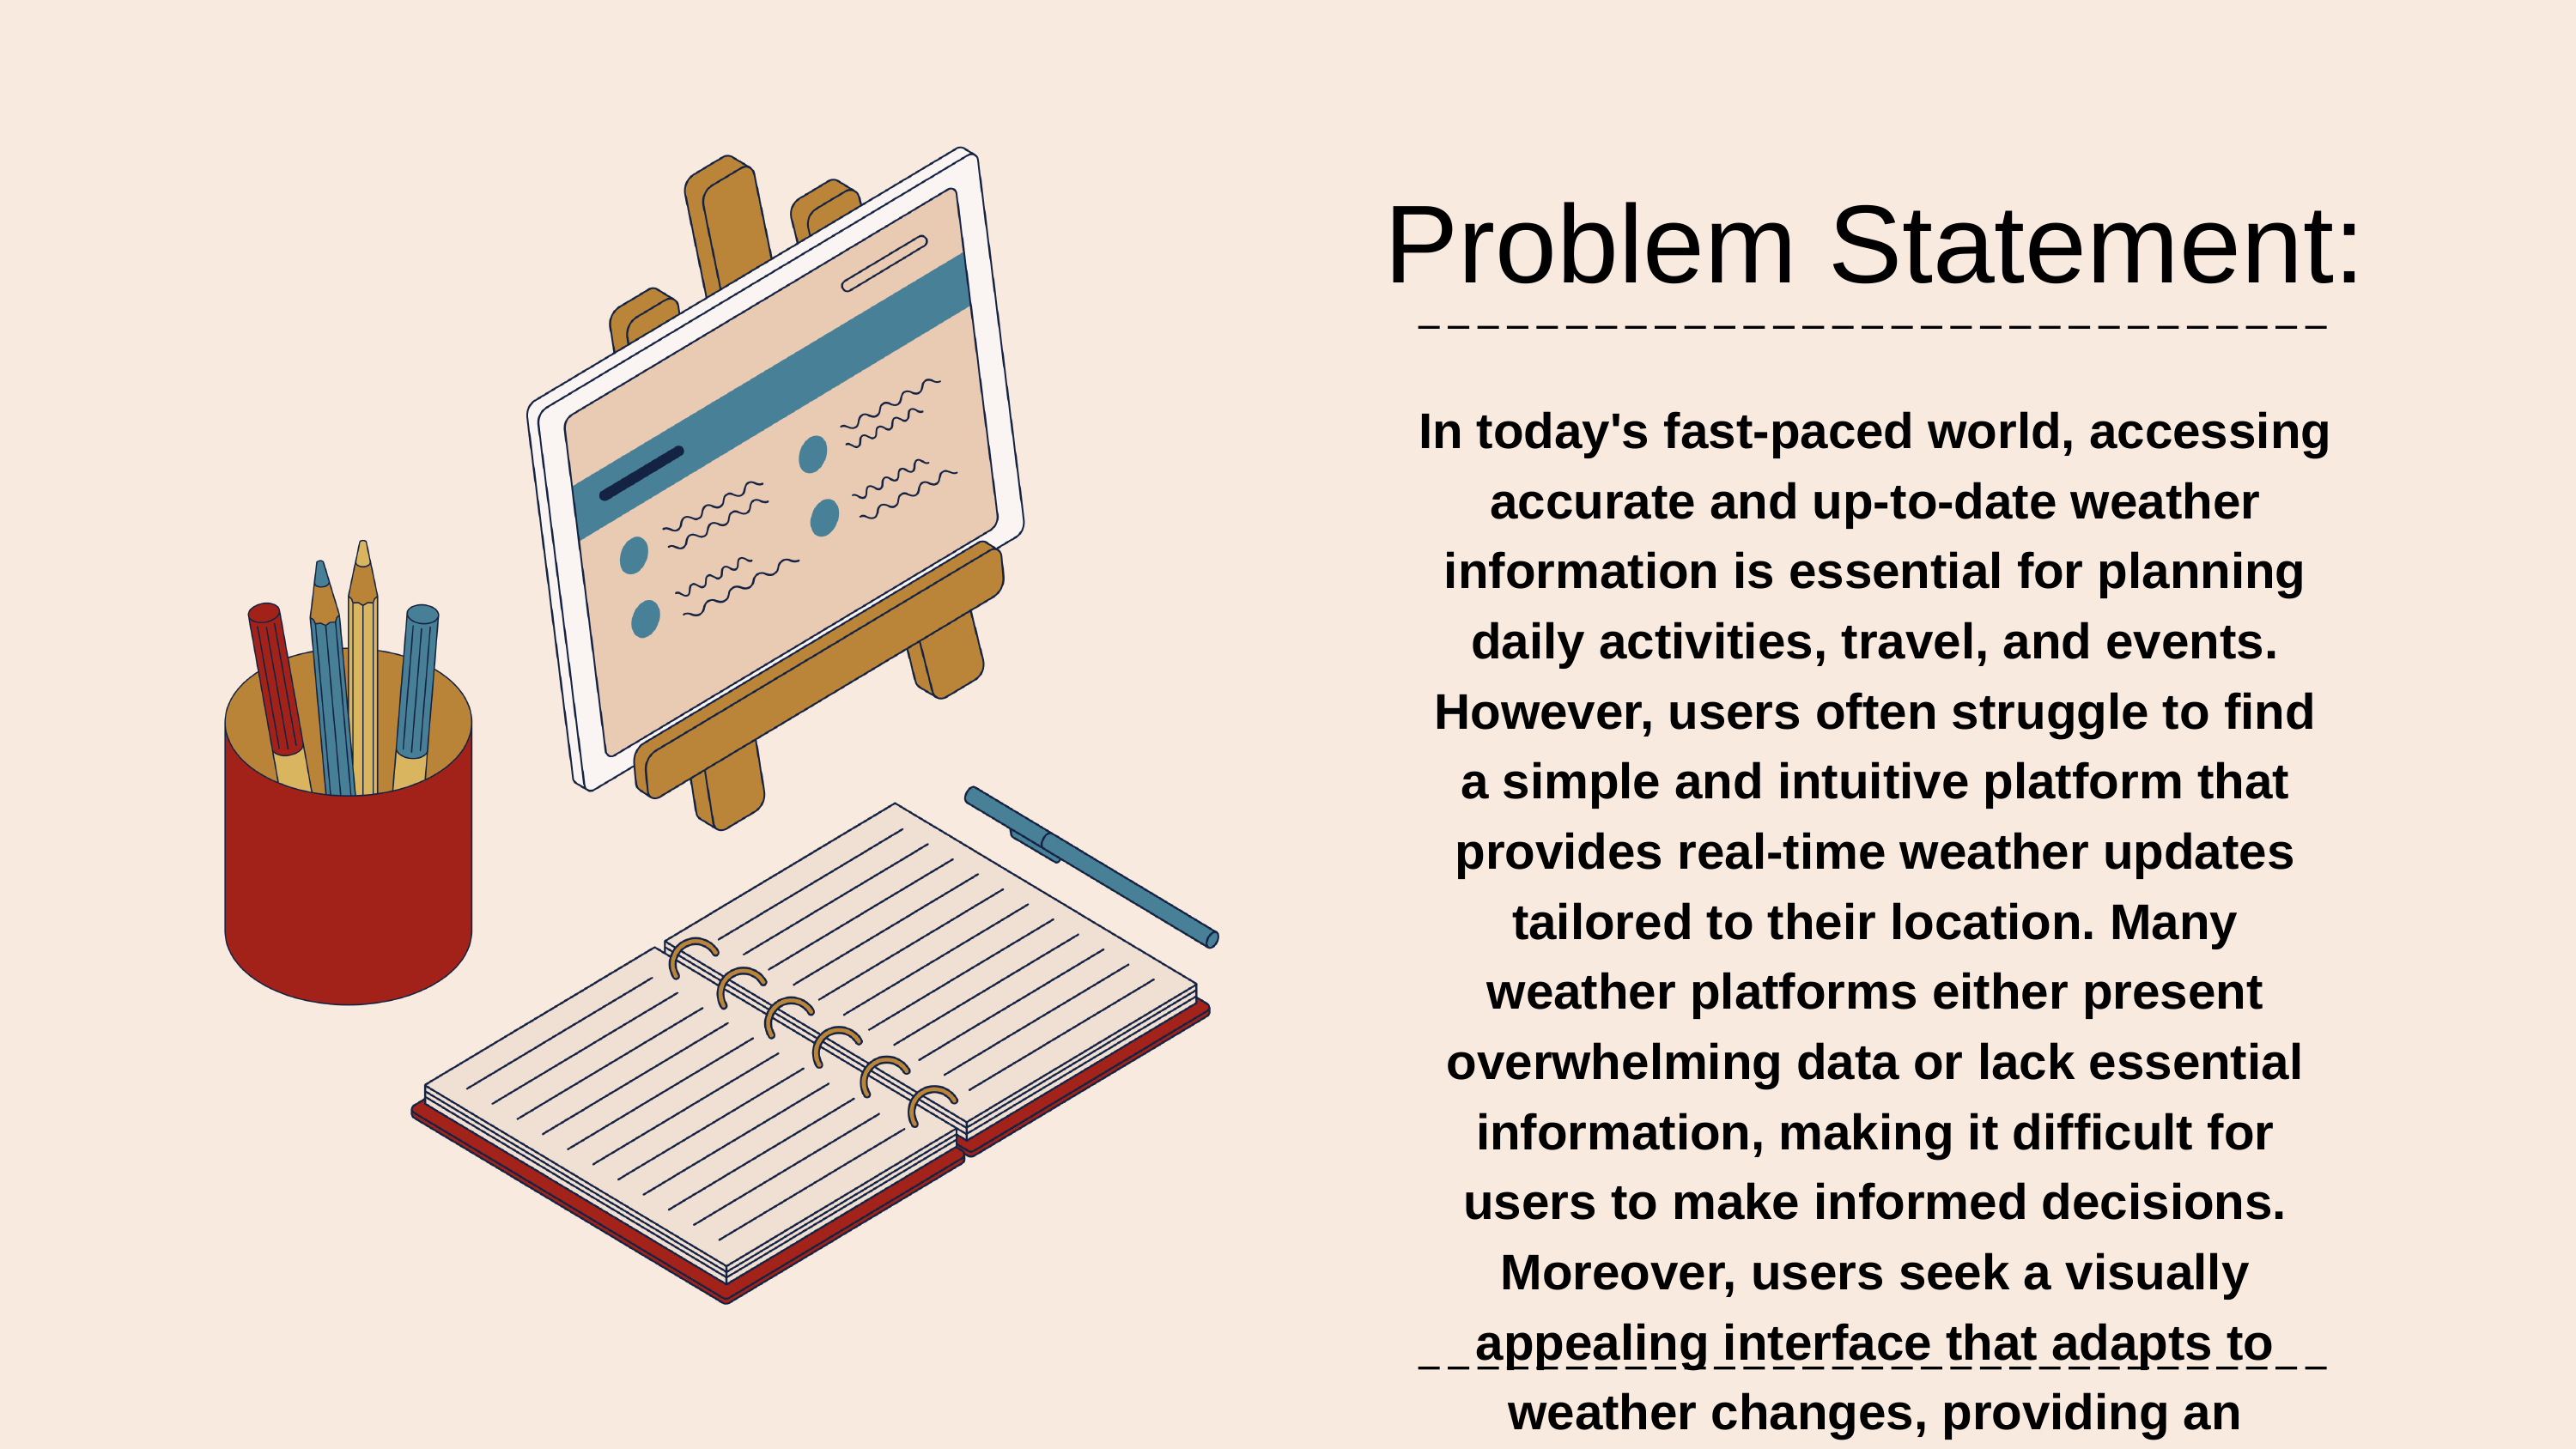

Problem Statement:

In today's fast-paced world, accessing accurate and up-to-date weather information is essential for planning daily activities, travel, and events. However, users often struggle to find a simple and intuitive platform that provides real-time weather updates tailored to their location. Many weather platforms either present overwhelming data or lack essential information, making it difficult for users to make informed decisions. Moreover, users seek a visually appealing interface that adapts to weather changes, providing an enhanced user experience.